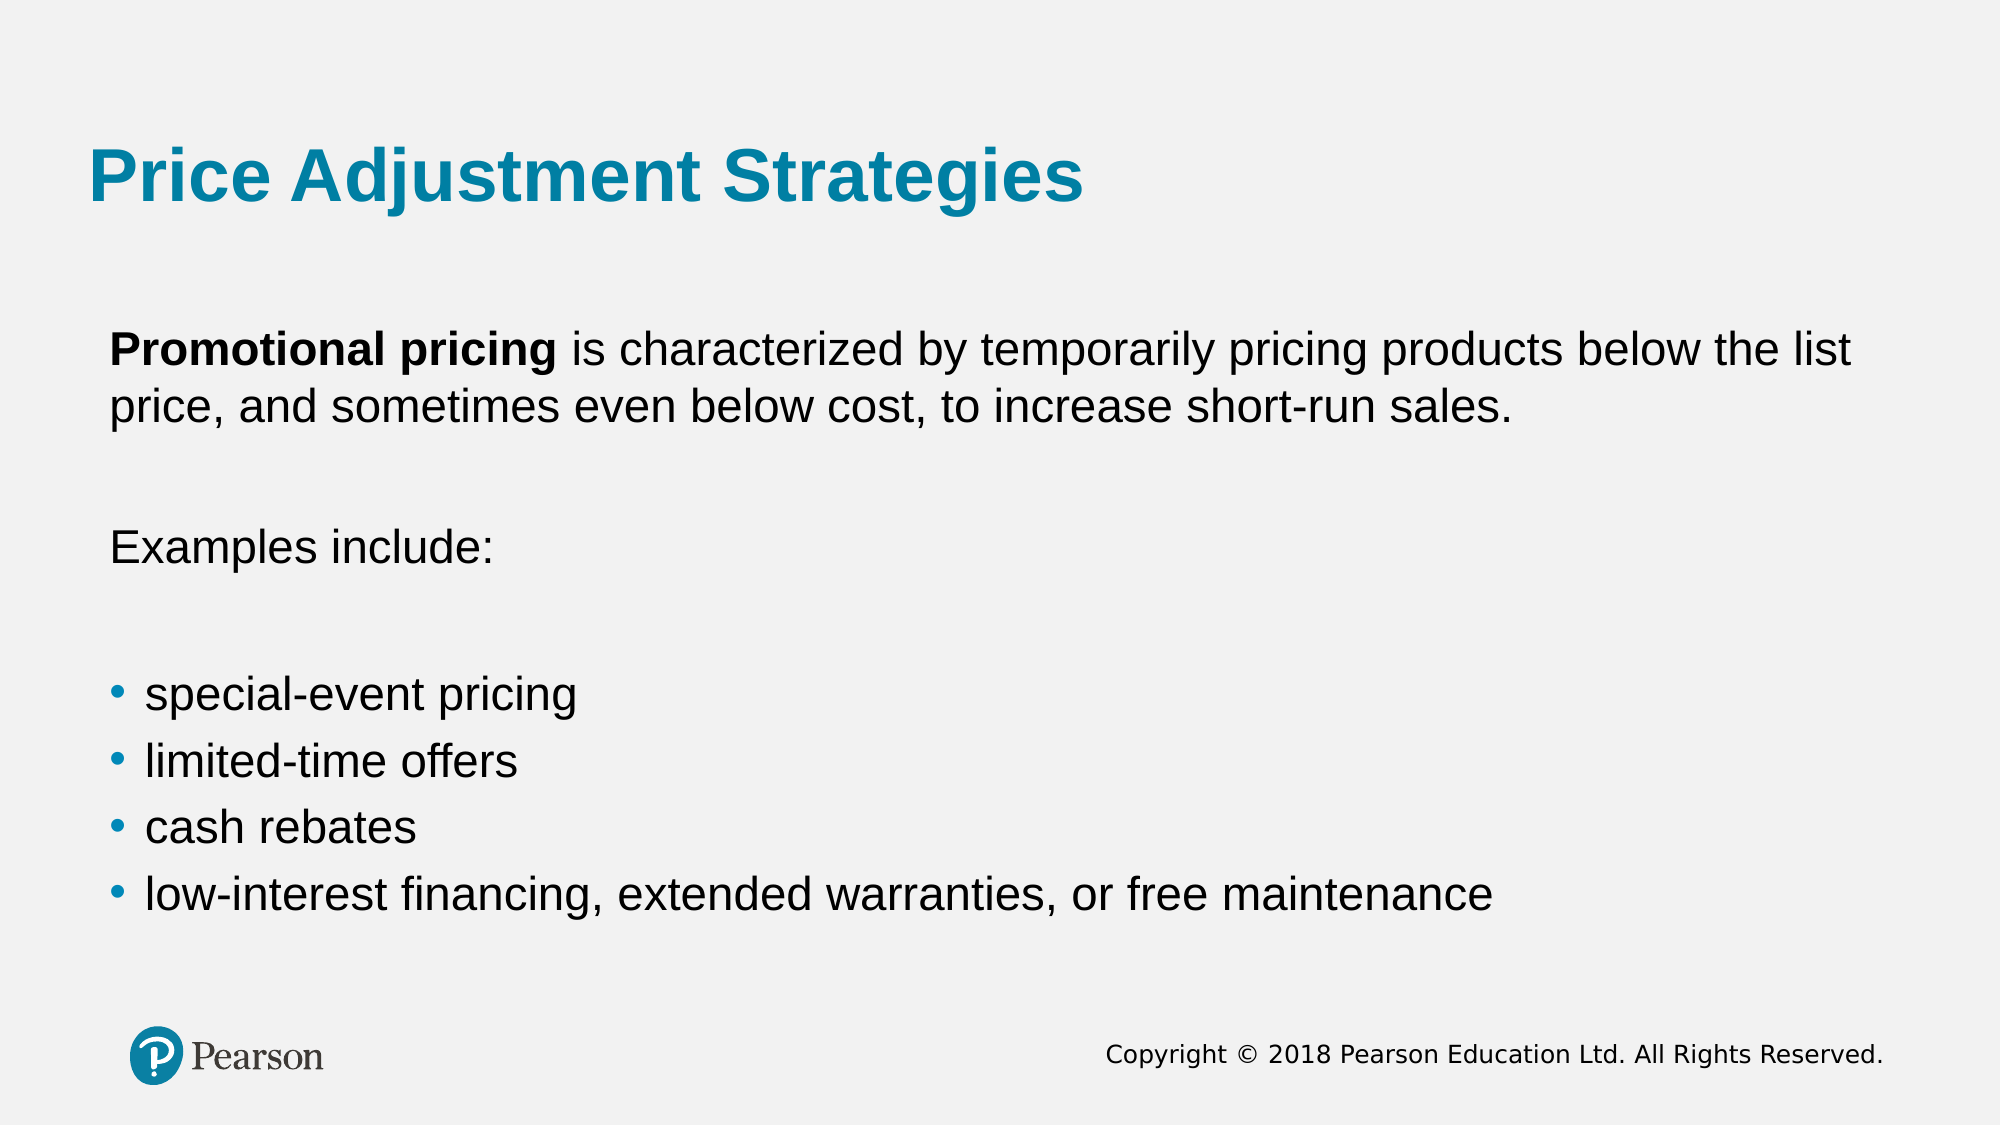

# Price Adjustment Strategies
Promotional pricing is characterized by temporarily pricing products below the list price, and sometimes even below cost, to increase short-run sales.

Examples include:

special-event pricing
limited-time offers
cash rebates
low-interest financing, extended warranties, or free maintenance